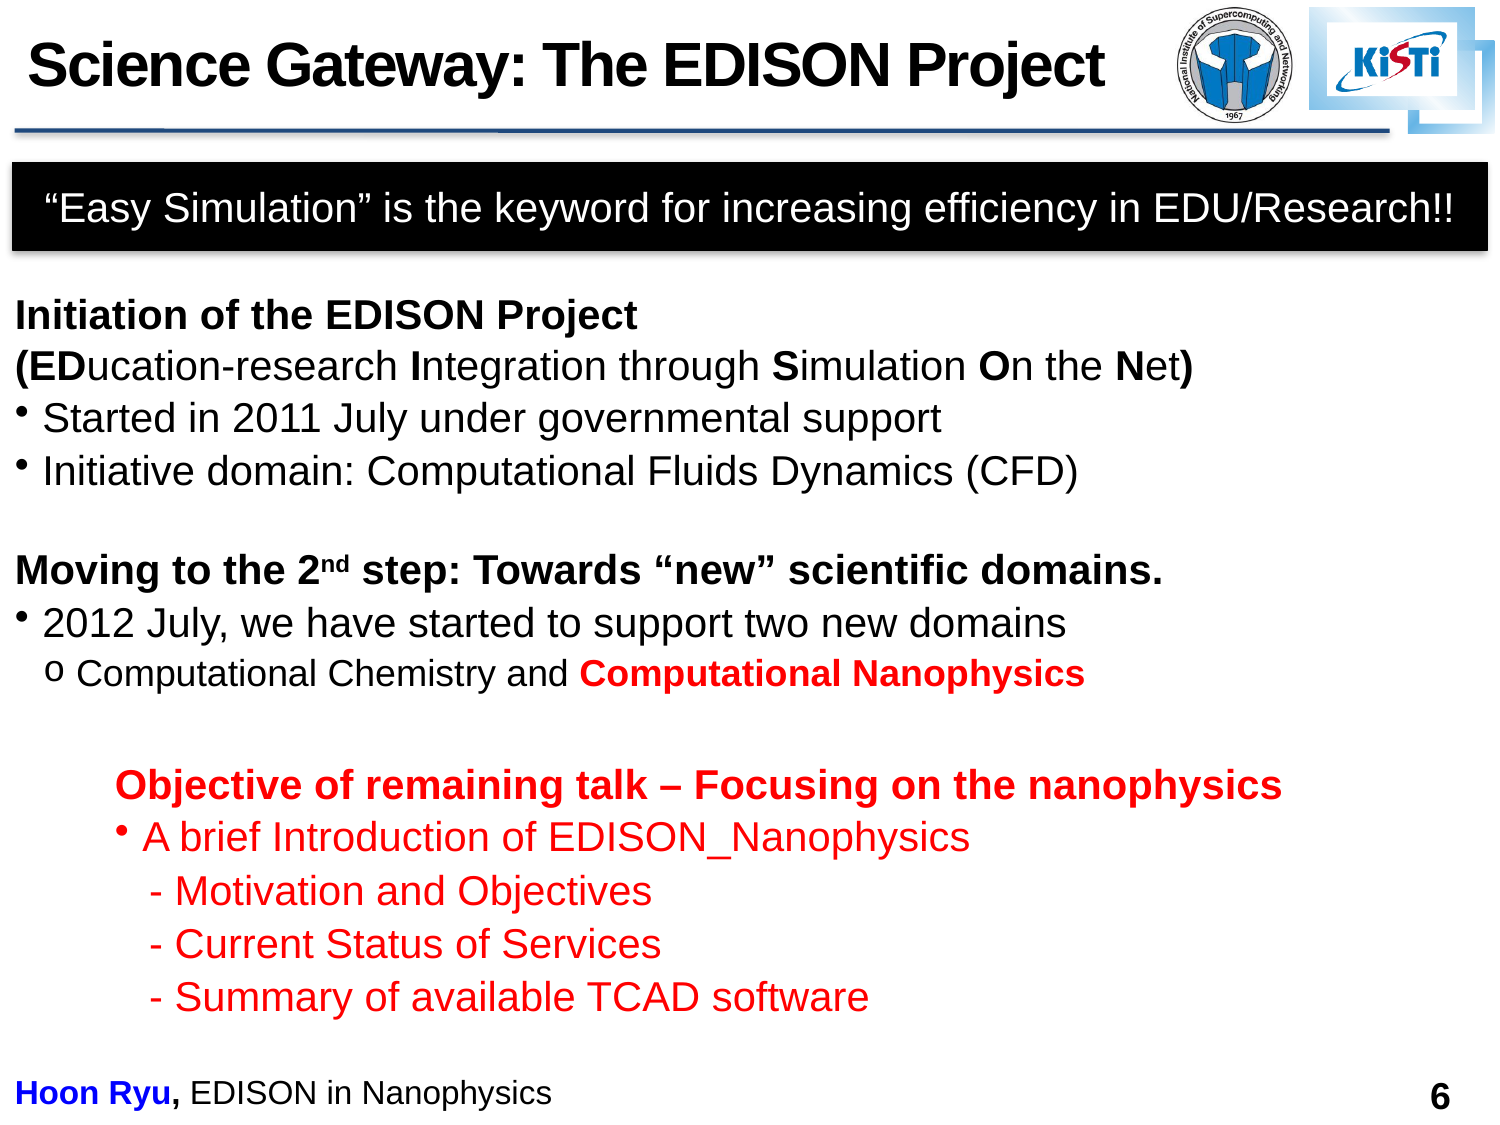

Science Gateway: The EDISON Project
“Easy Simulation” is the keyword for increasing efficiency in EDU/Research!!
Initiation of the EDISON Project
(EDucation-research Integration through Simulation On the Net)
Started in 2011 July under governmental support
Initiative domain: Computational Fluids Dynamics (CFD)

Moving to the 2nd step: Towards “new” scientific domains.
2012 July, we have started to support two new domains
 Computational Chemistry and Computational Nanophysics
Objective of remaining talk – Focusing on the nanophysics
A brief Introduction of EDISON_Nanophysics
   - Motivation and Objectives
   - Current Status of Services
   - Summary of available TCAD software